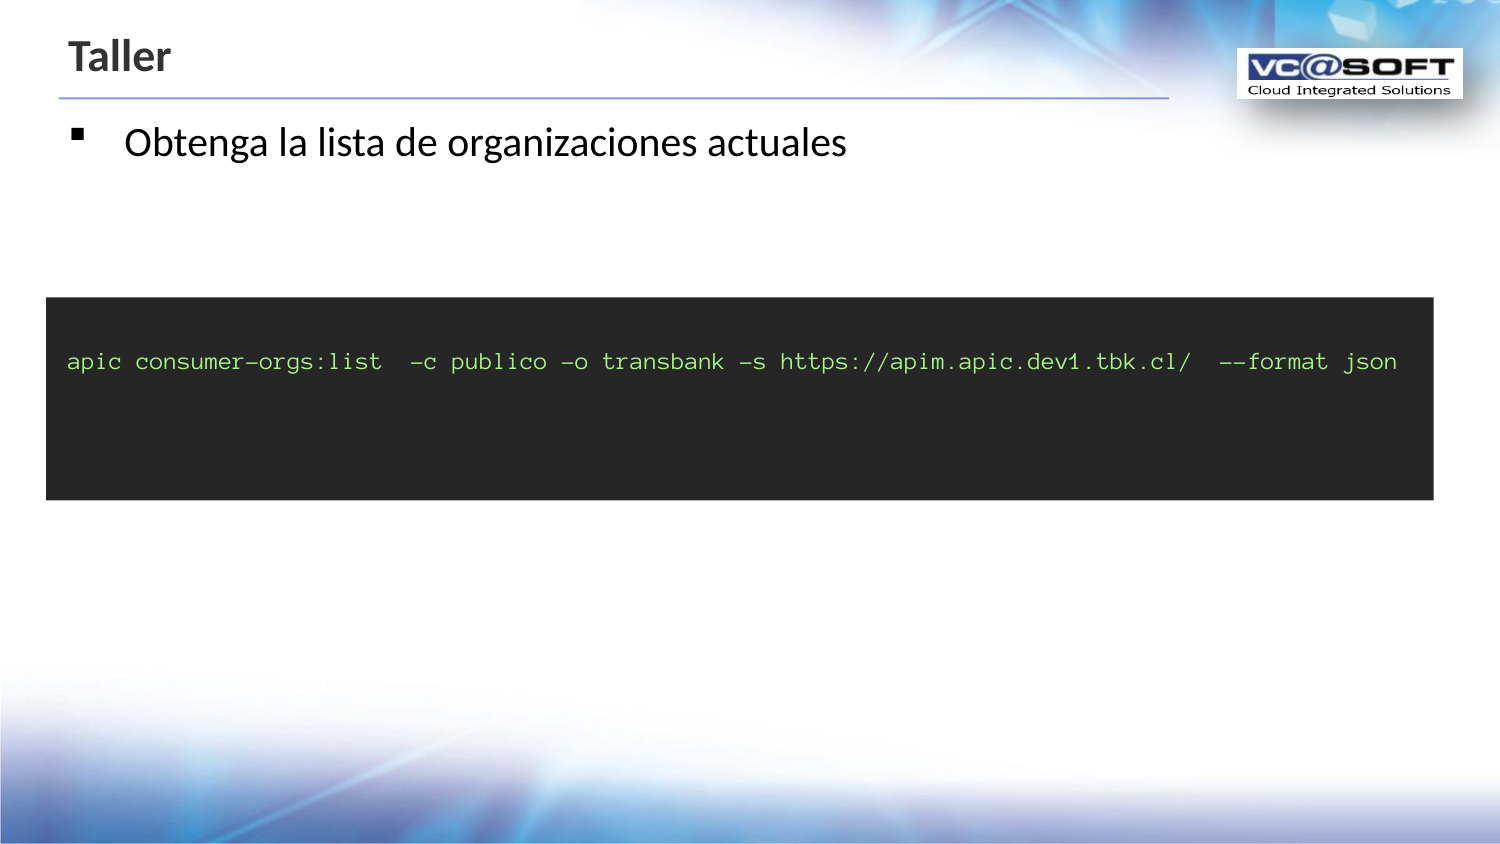

# Taller
Obtenga la lista de organizaciones actuales

apic consumer-orgs:list  -c publico -o transbank -s https://apim.apic.dev1.tbk.cl/  --format json